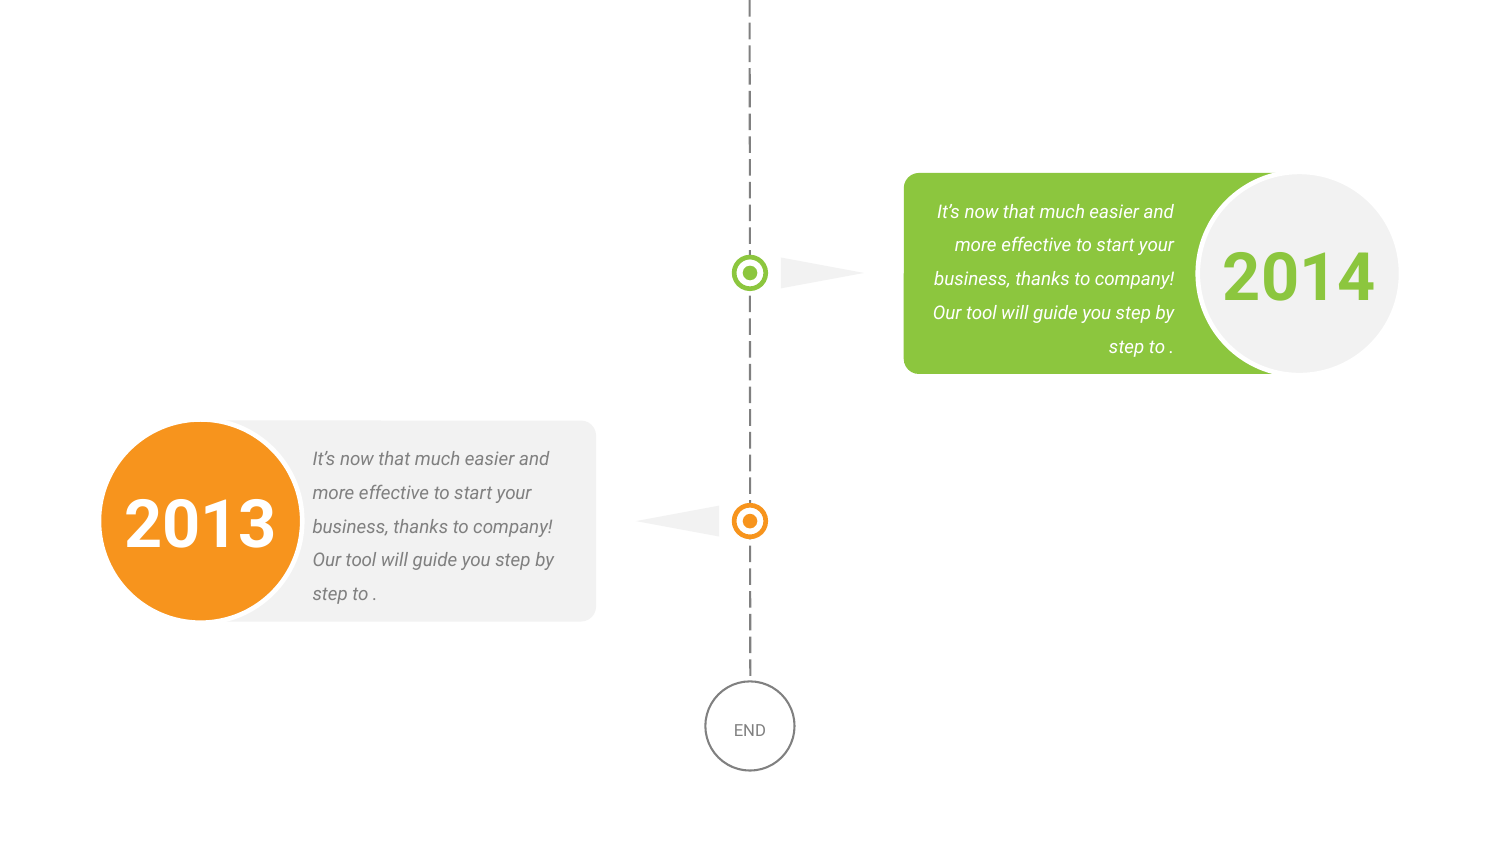

2014

It’s now that much easier and more effective to start your business, thanks to company! Our tool will guide you step by step to .

2013

It’s now that much easier and more effective to start your business, thanks to company! Our tool will guide you step by step to .

END